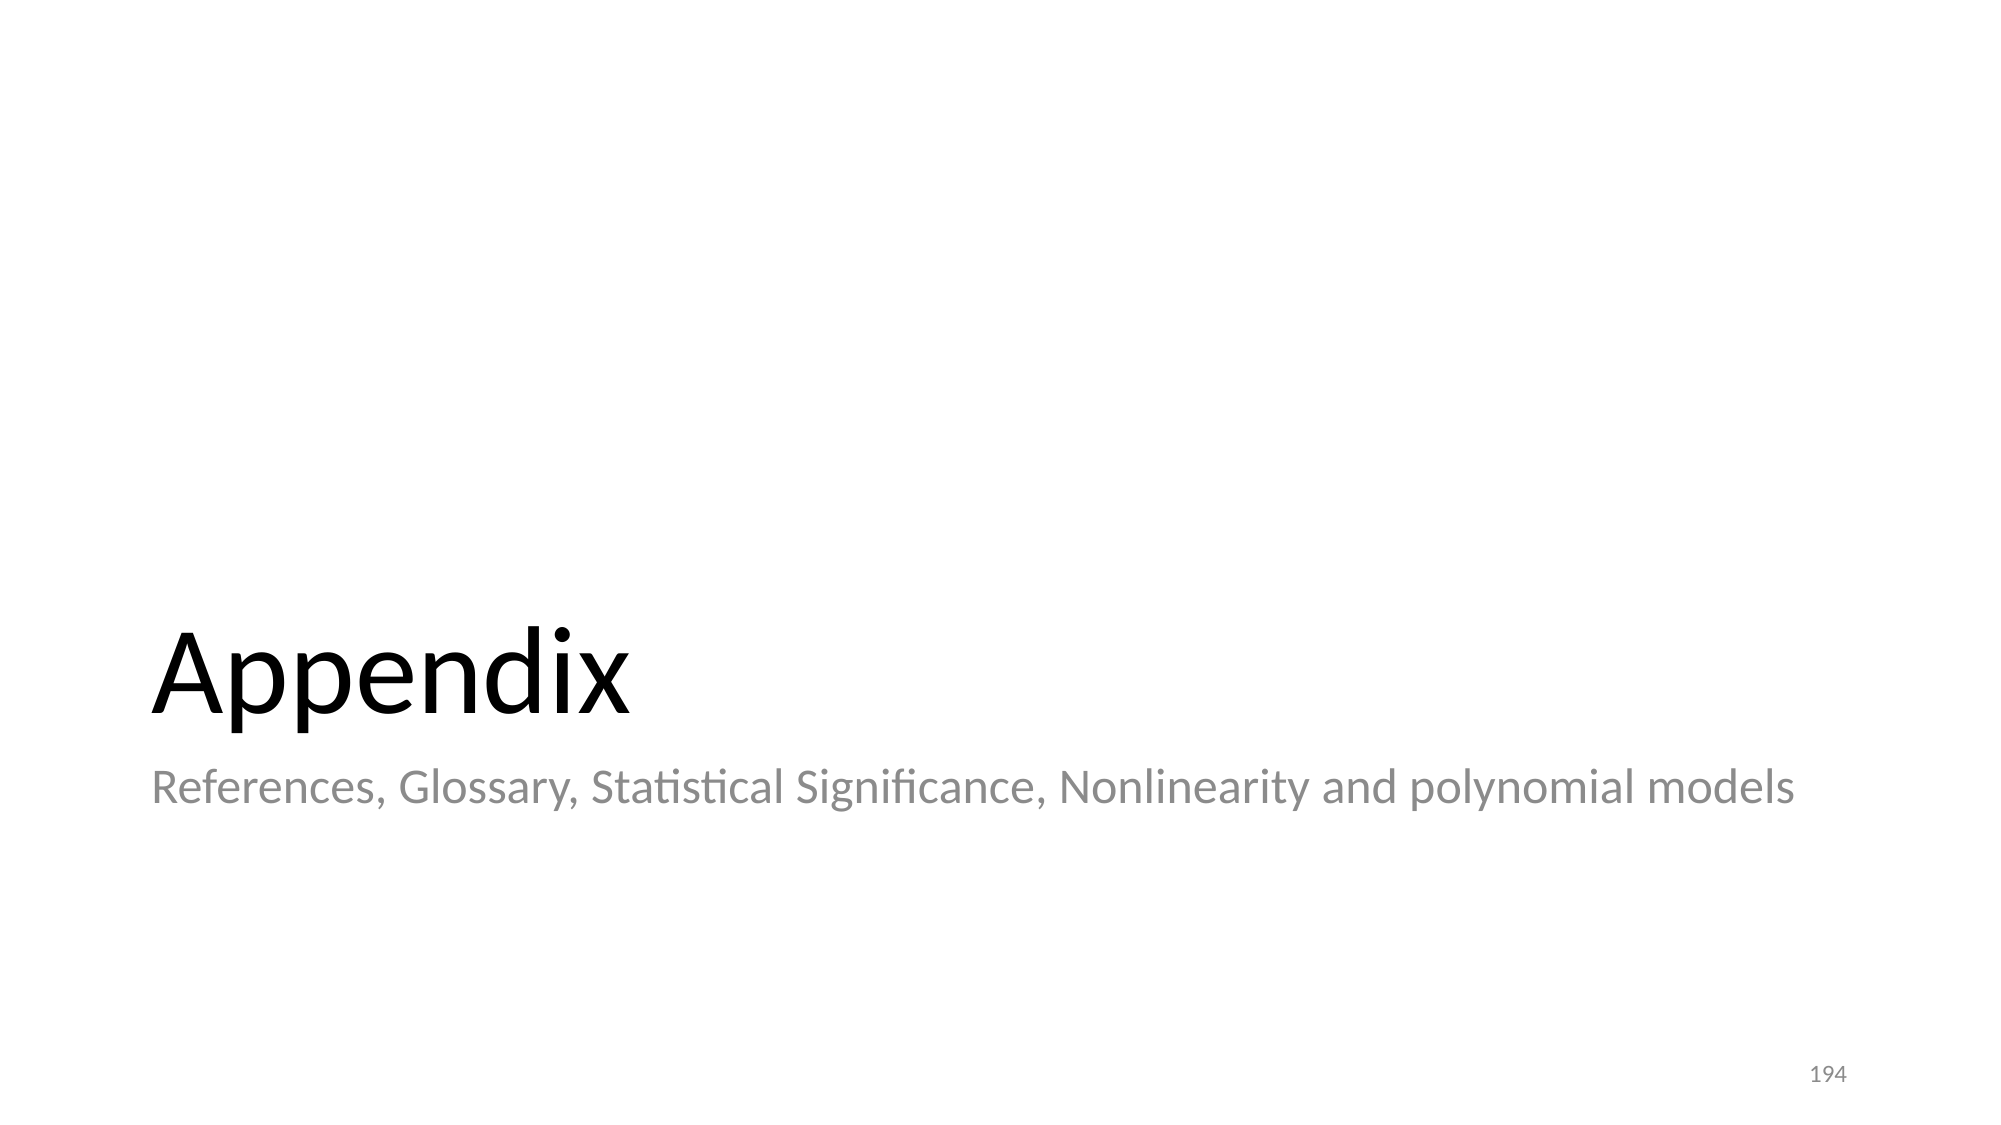

# Appendix
References, Glossary, Statistical Significance, Nonlinearity and polynomial models
194